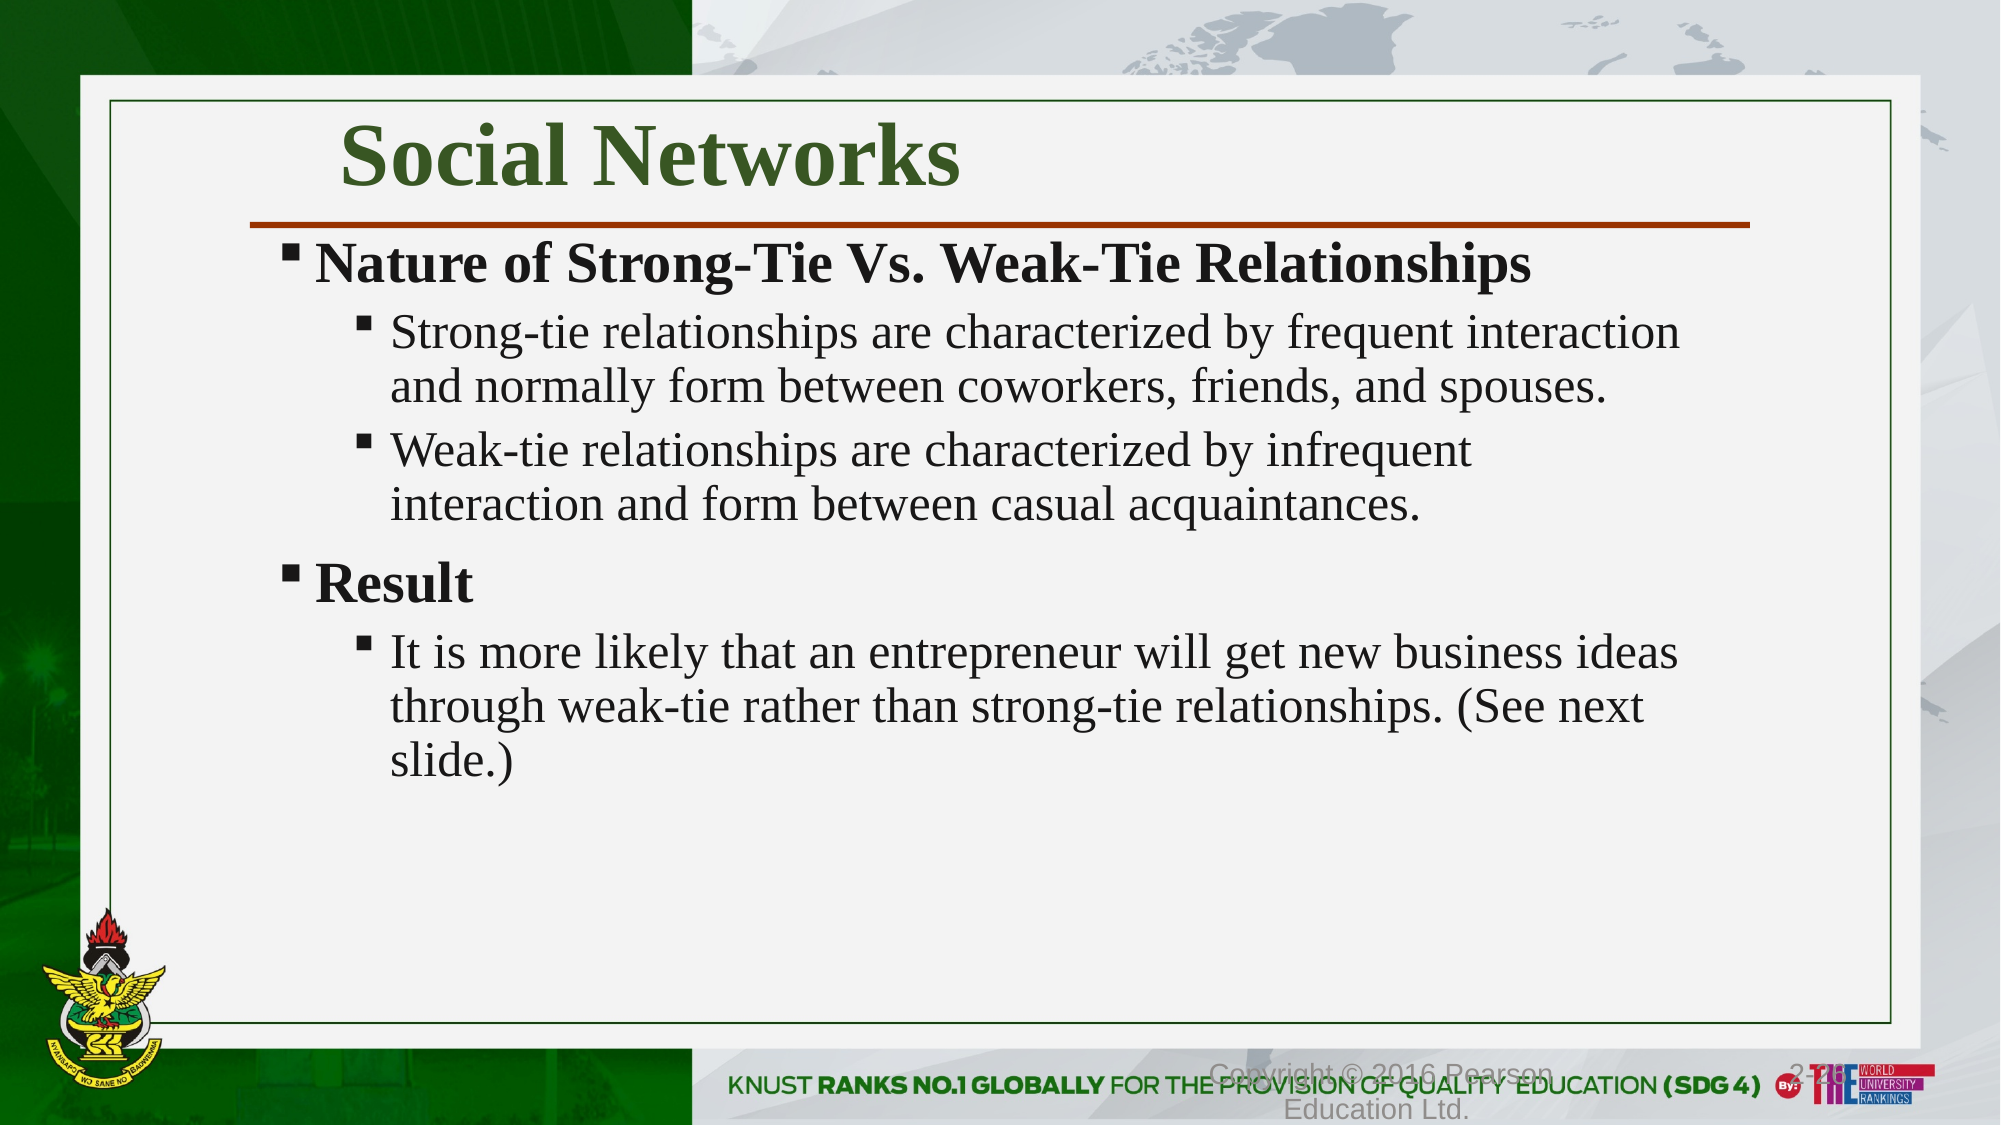

# Social Networks
Nature of Strong-Tie Vs. Weak-Tie Relationships
Strong-tie relationships are characterized by frequent interaction and normally form between coworkers, friends, and spouses.
Weak-tie relationships are characterized by infrequent interaction and form between casual acquaintances.
Result
It is more likely that an entrepreneur will get new business ideas through weak-tie rather than strong-tie relationships. (See next slide.)

Copyright © 2016 Pearson Education Ltd.
2-26